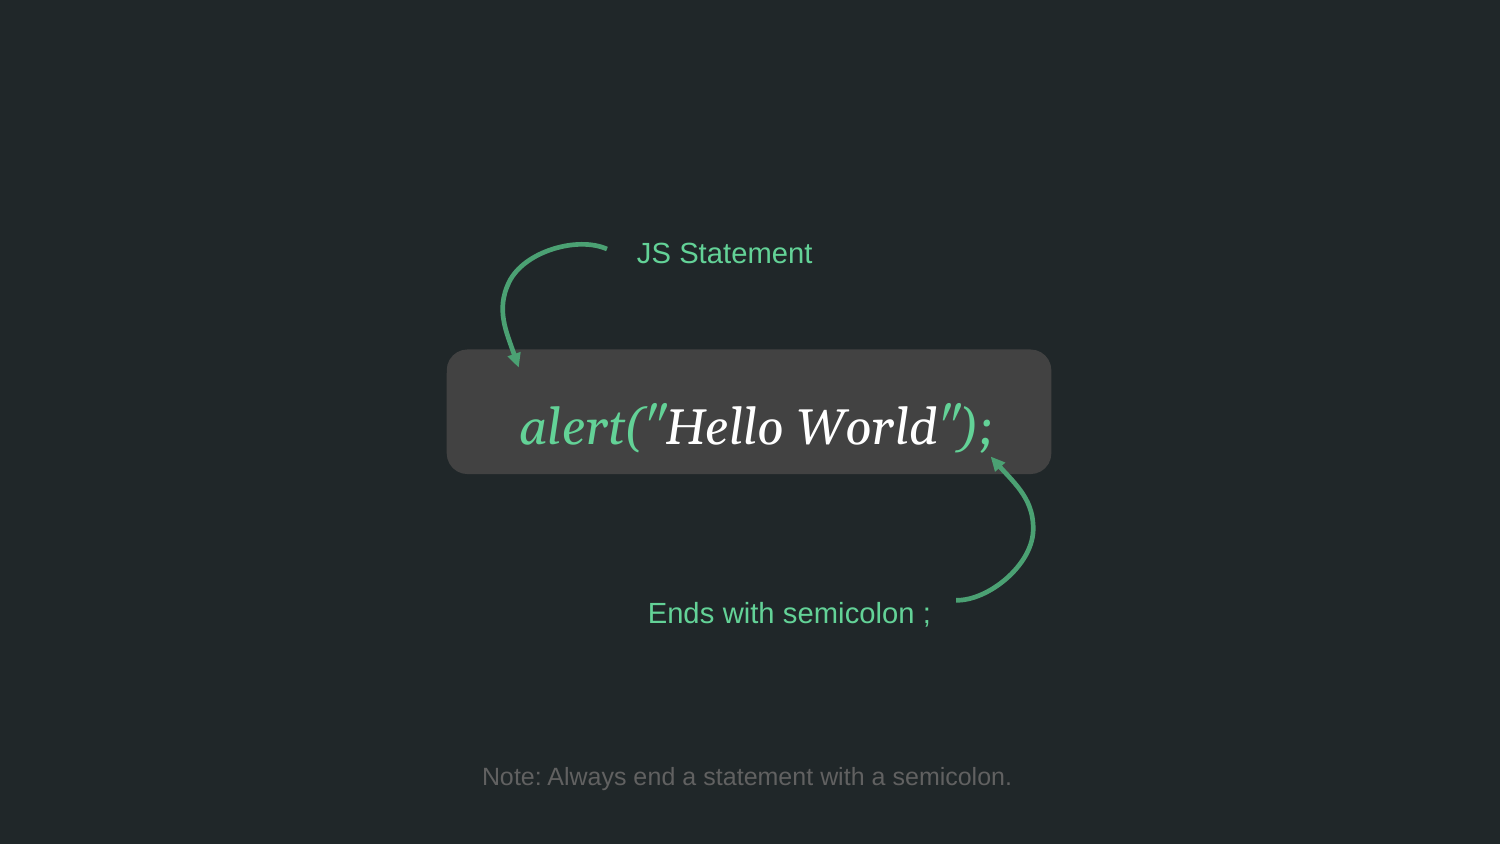

# alert("Hello World");
JS Statement

Ends with semicolon ;
Note: Always end a statement with a semicolon.